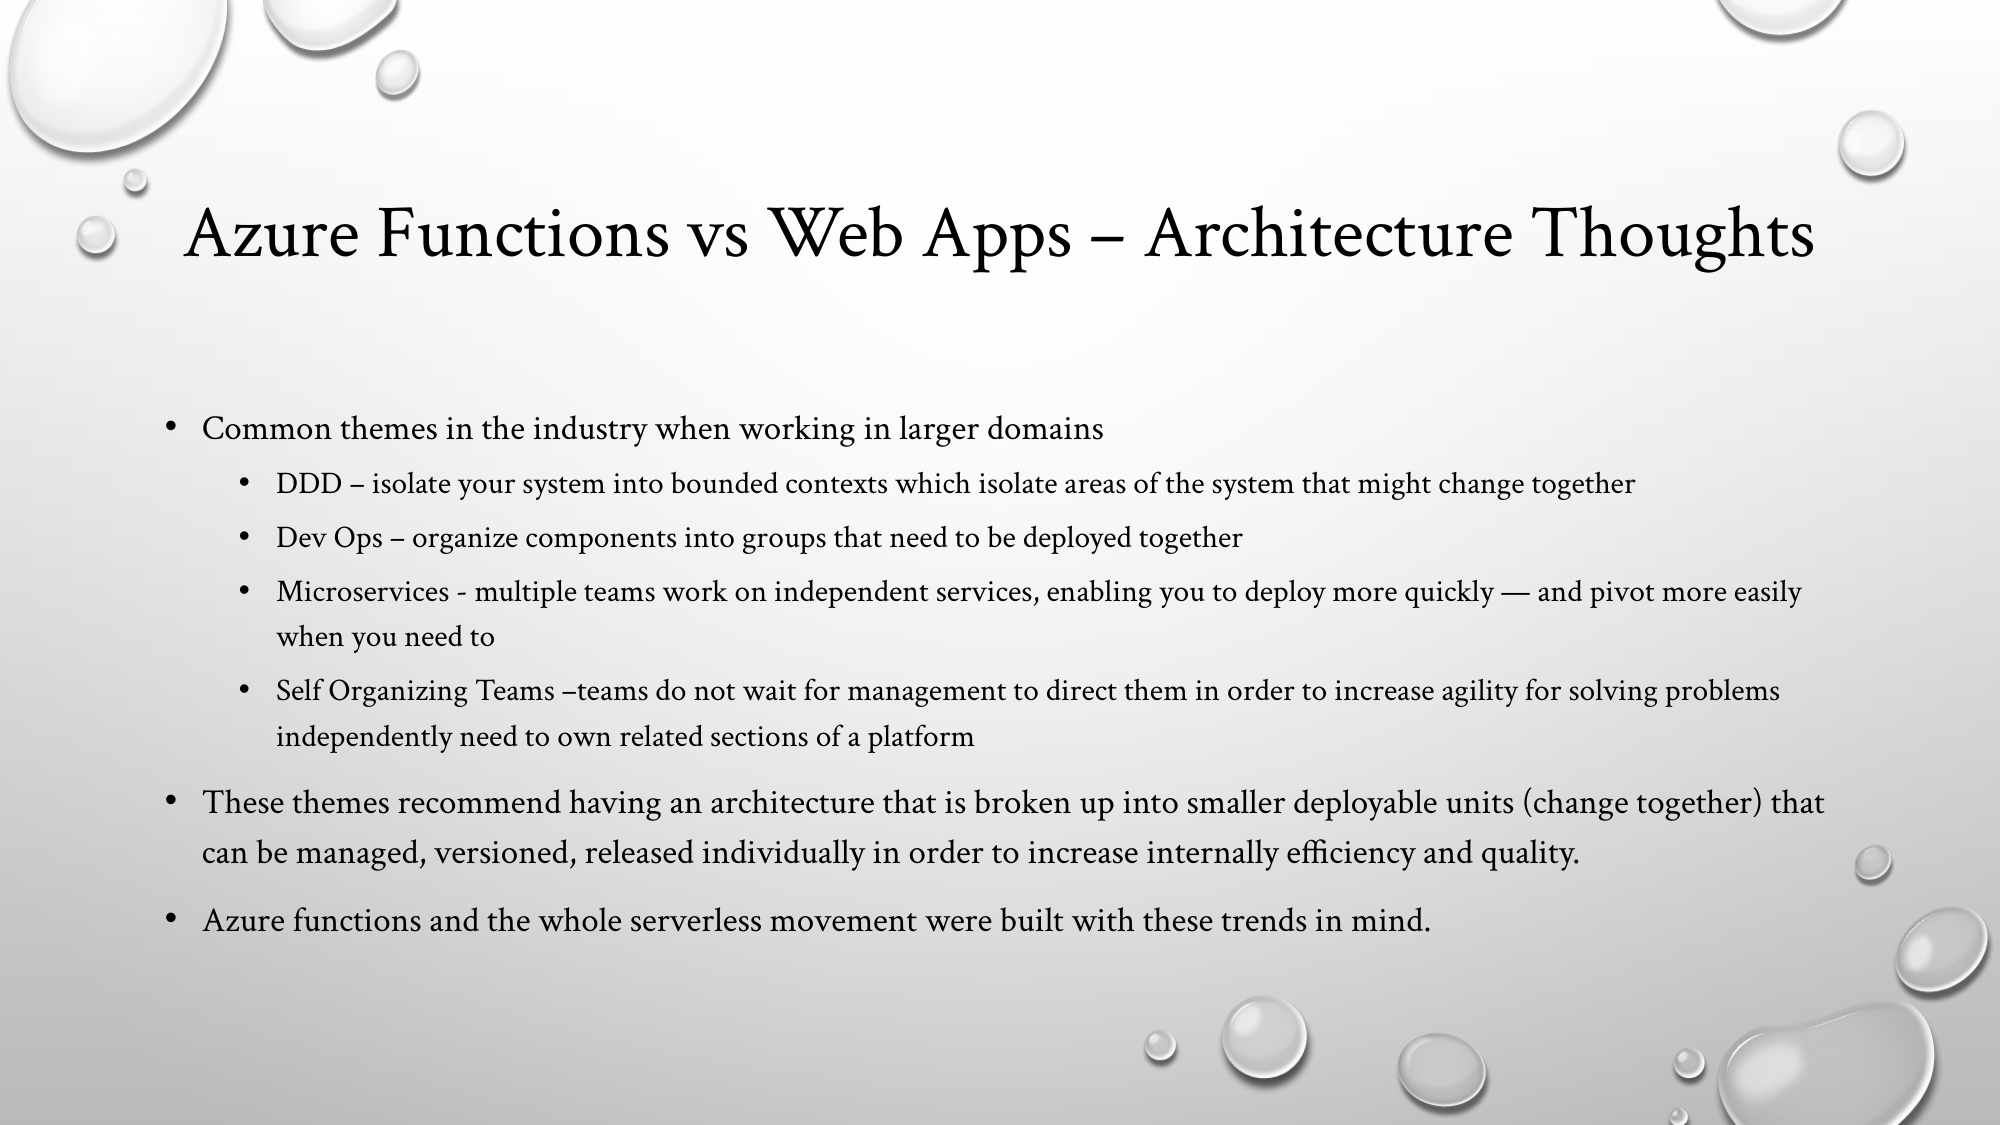

# Azure Functions vs Web Apps – Architecture Thoughts
Common themes in the industry when working in larger domains
DDD – isolate your system into bounded contexts which isolate areas of the system that might change together
Dev Ops – organize components into groups that need to be deployed together
Microservices - multiple teams work on independent services, enabling you to deploy more quickly — and pivot more easily when you need to
Self Organizing Teams –teams do not wait for management to direct them in order to increase agility for solving problems independently need to own related sections of a platform
These themes recommend having an architecture that is broken up into smaller deployable units (change together) that can be managed, versioned, released individually in order to increase internally efficiency and quality.
Azure functions and the whole serverless movement were built with these trends in mind.